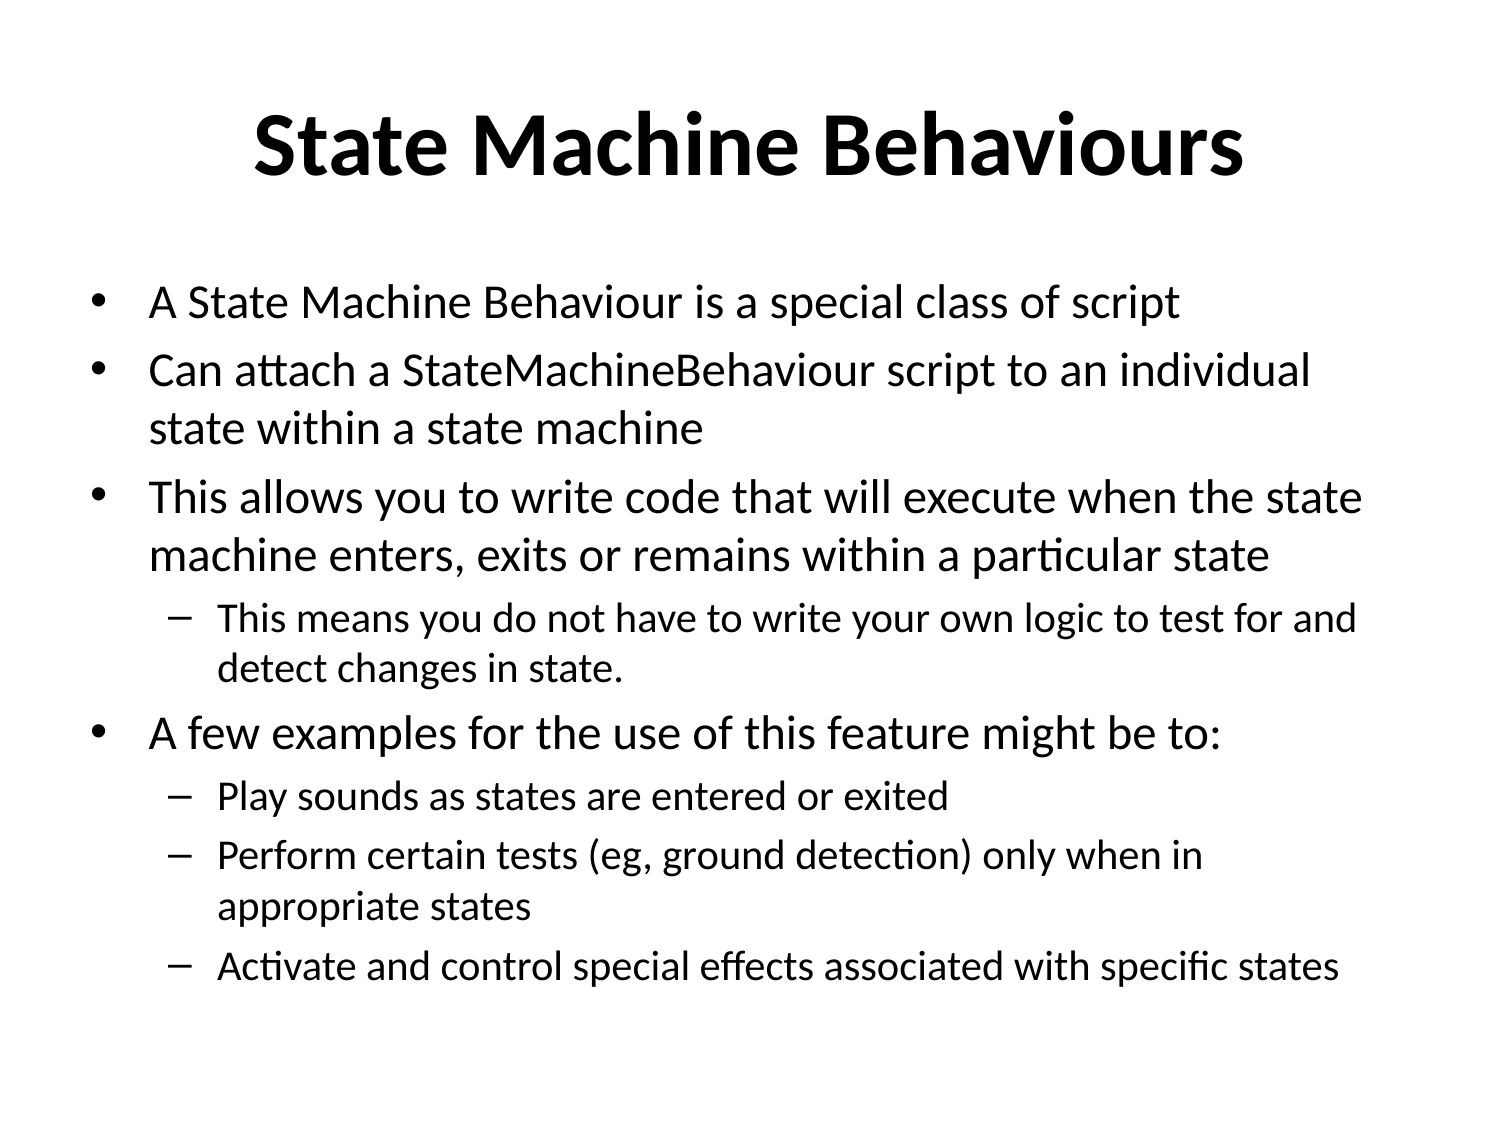

# State Machine Behaviours
A State Machine Behaviour is a special class of script
Can attach a StateMachineBehaviour script to an individual state within a state machine
This allows you to write code that will execute when the state machine enters, exits or remains within a particular state
This means you do not have to write your own logic to test for and detect changes in state.
A few examples for the use of this feature might be to:
Play sounds as states are entered or exited
Perform certain tests (eg, ground detection) only when in appropriate states
Activate and control special effects associated with specific states